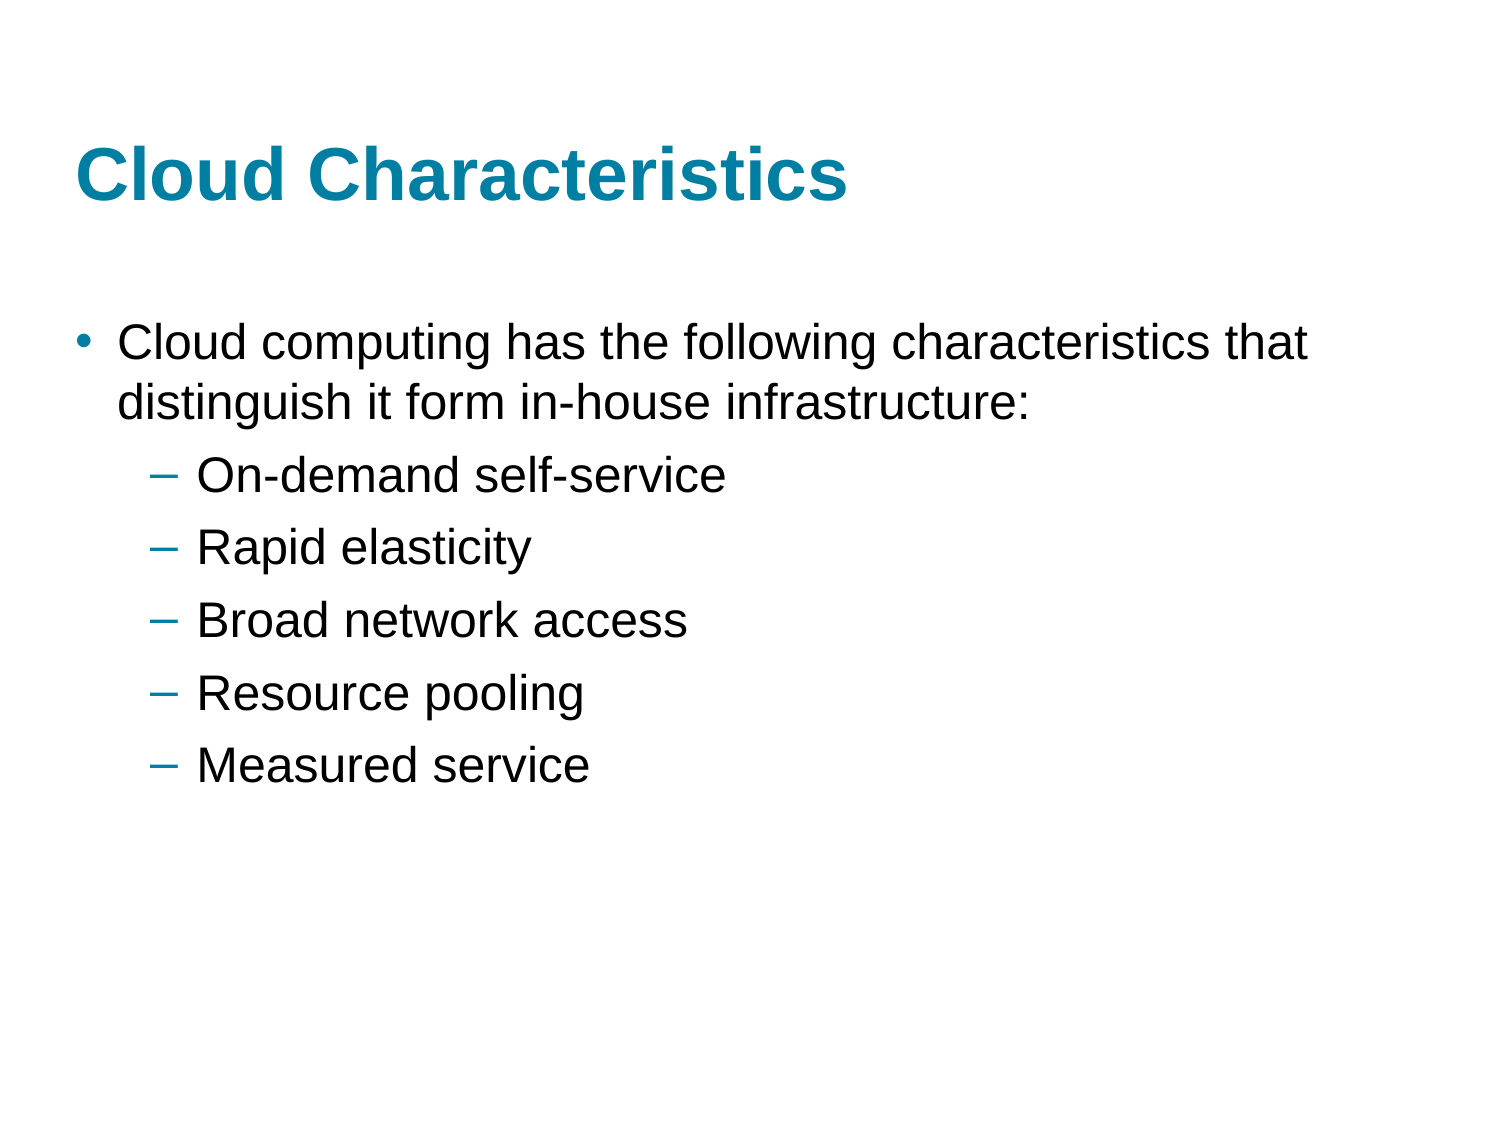

# Cloud Characteristics
Cloud computing has the following characteristics that distinguish it form in-house infrastructure:
On-demand self-service
Rapid elasticity
Broad network access
Resource pooling
Measured service